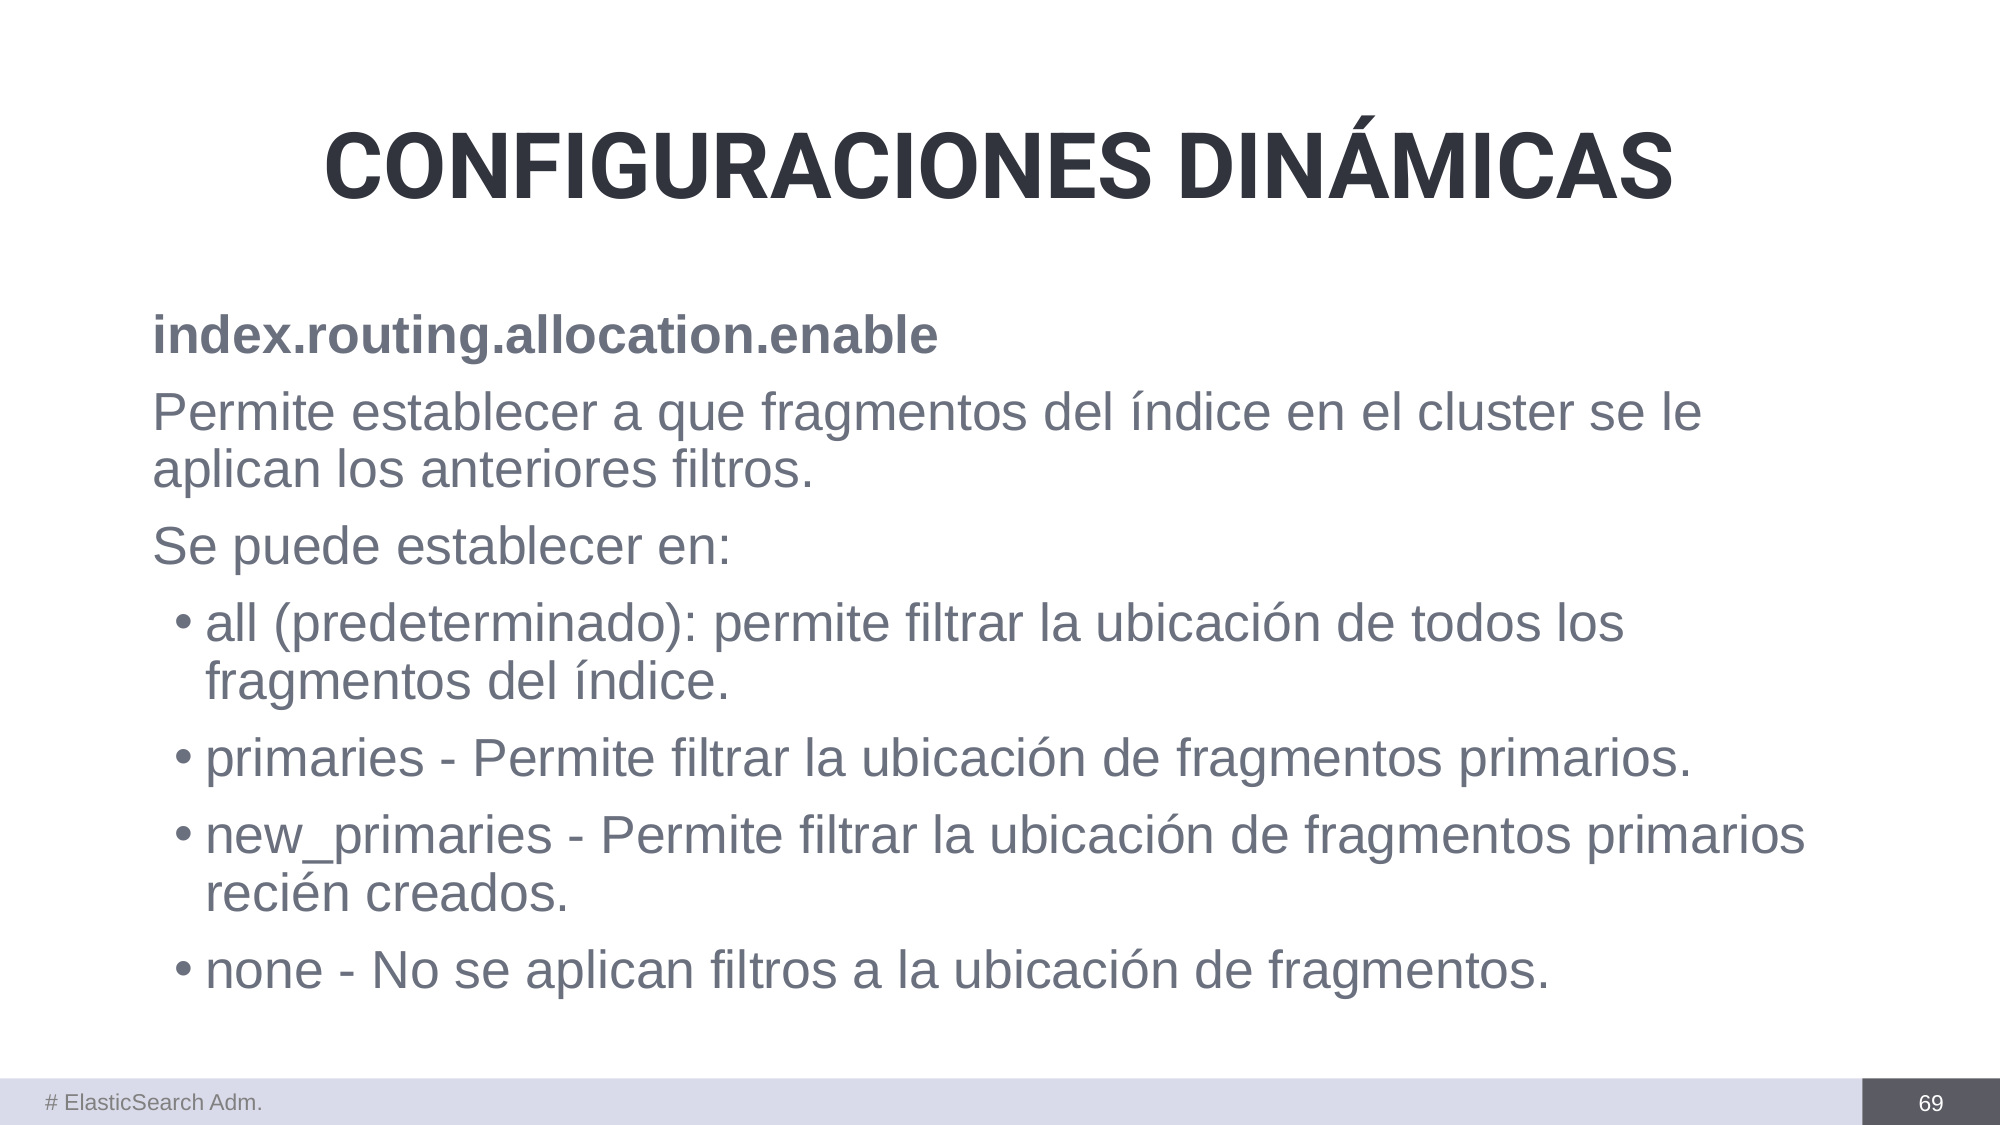

# CONFIGURACIONES DINÁMICAS
index.routing.allocation.enable
Permite establecer a que fragmentos del índice en el cluster se le aplican los anteriores filtros.
Se puede establecer en:
all (predeterminado): permite filtrar la ubicación de todos los fragmentos del índice.
primaries - Permite filtrar la ubicación de fragmentos primarios.
new_primaries - Permite filtrar la ubicación de fragmentos primarios recién creados.
none - No se aplican filtros a la ubicación de fragmentos.
# ElasticSearch Adm.
69